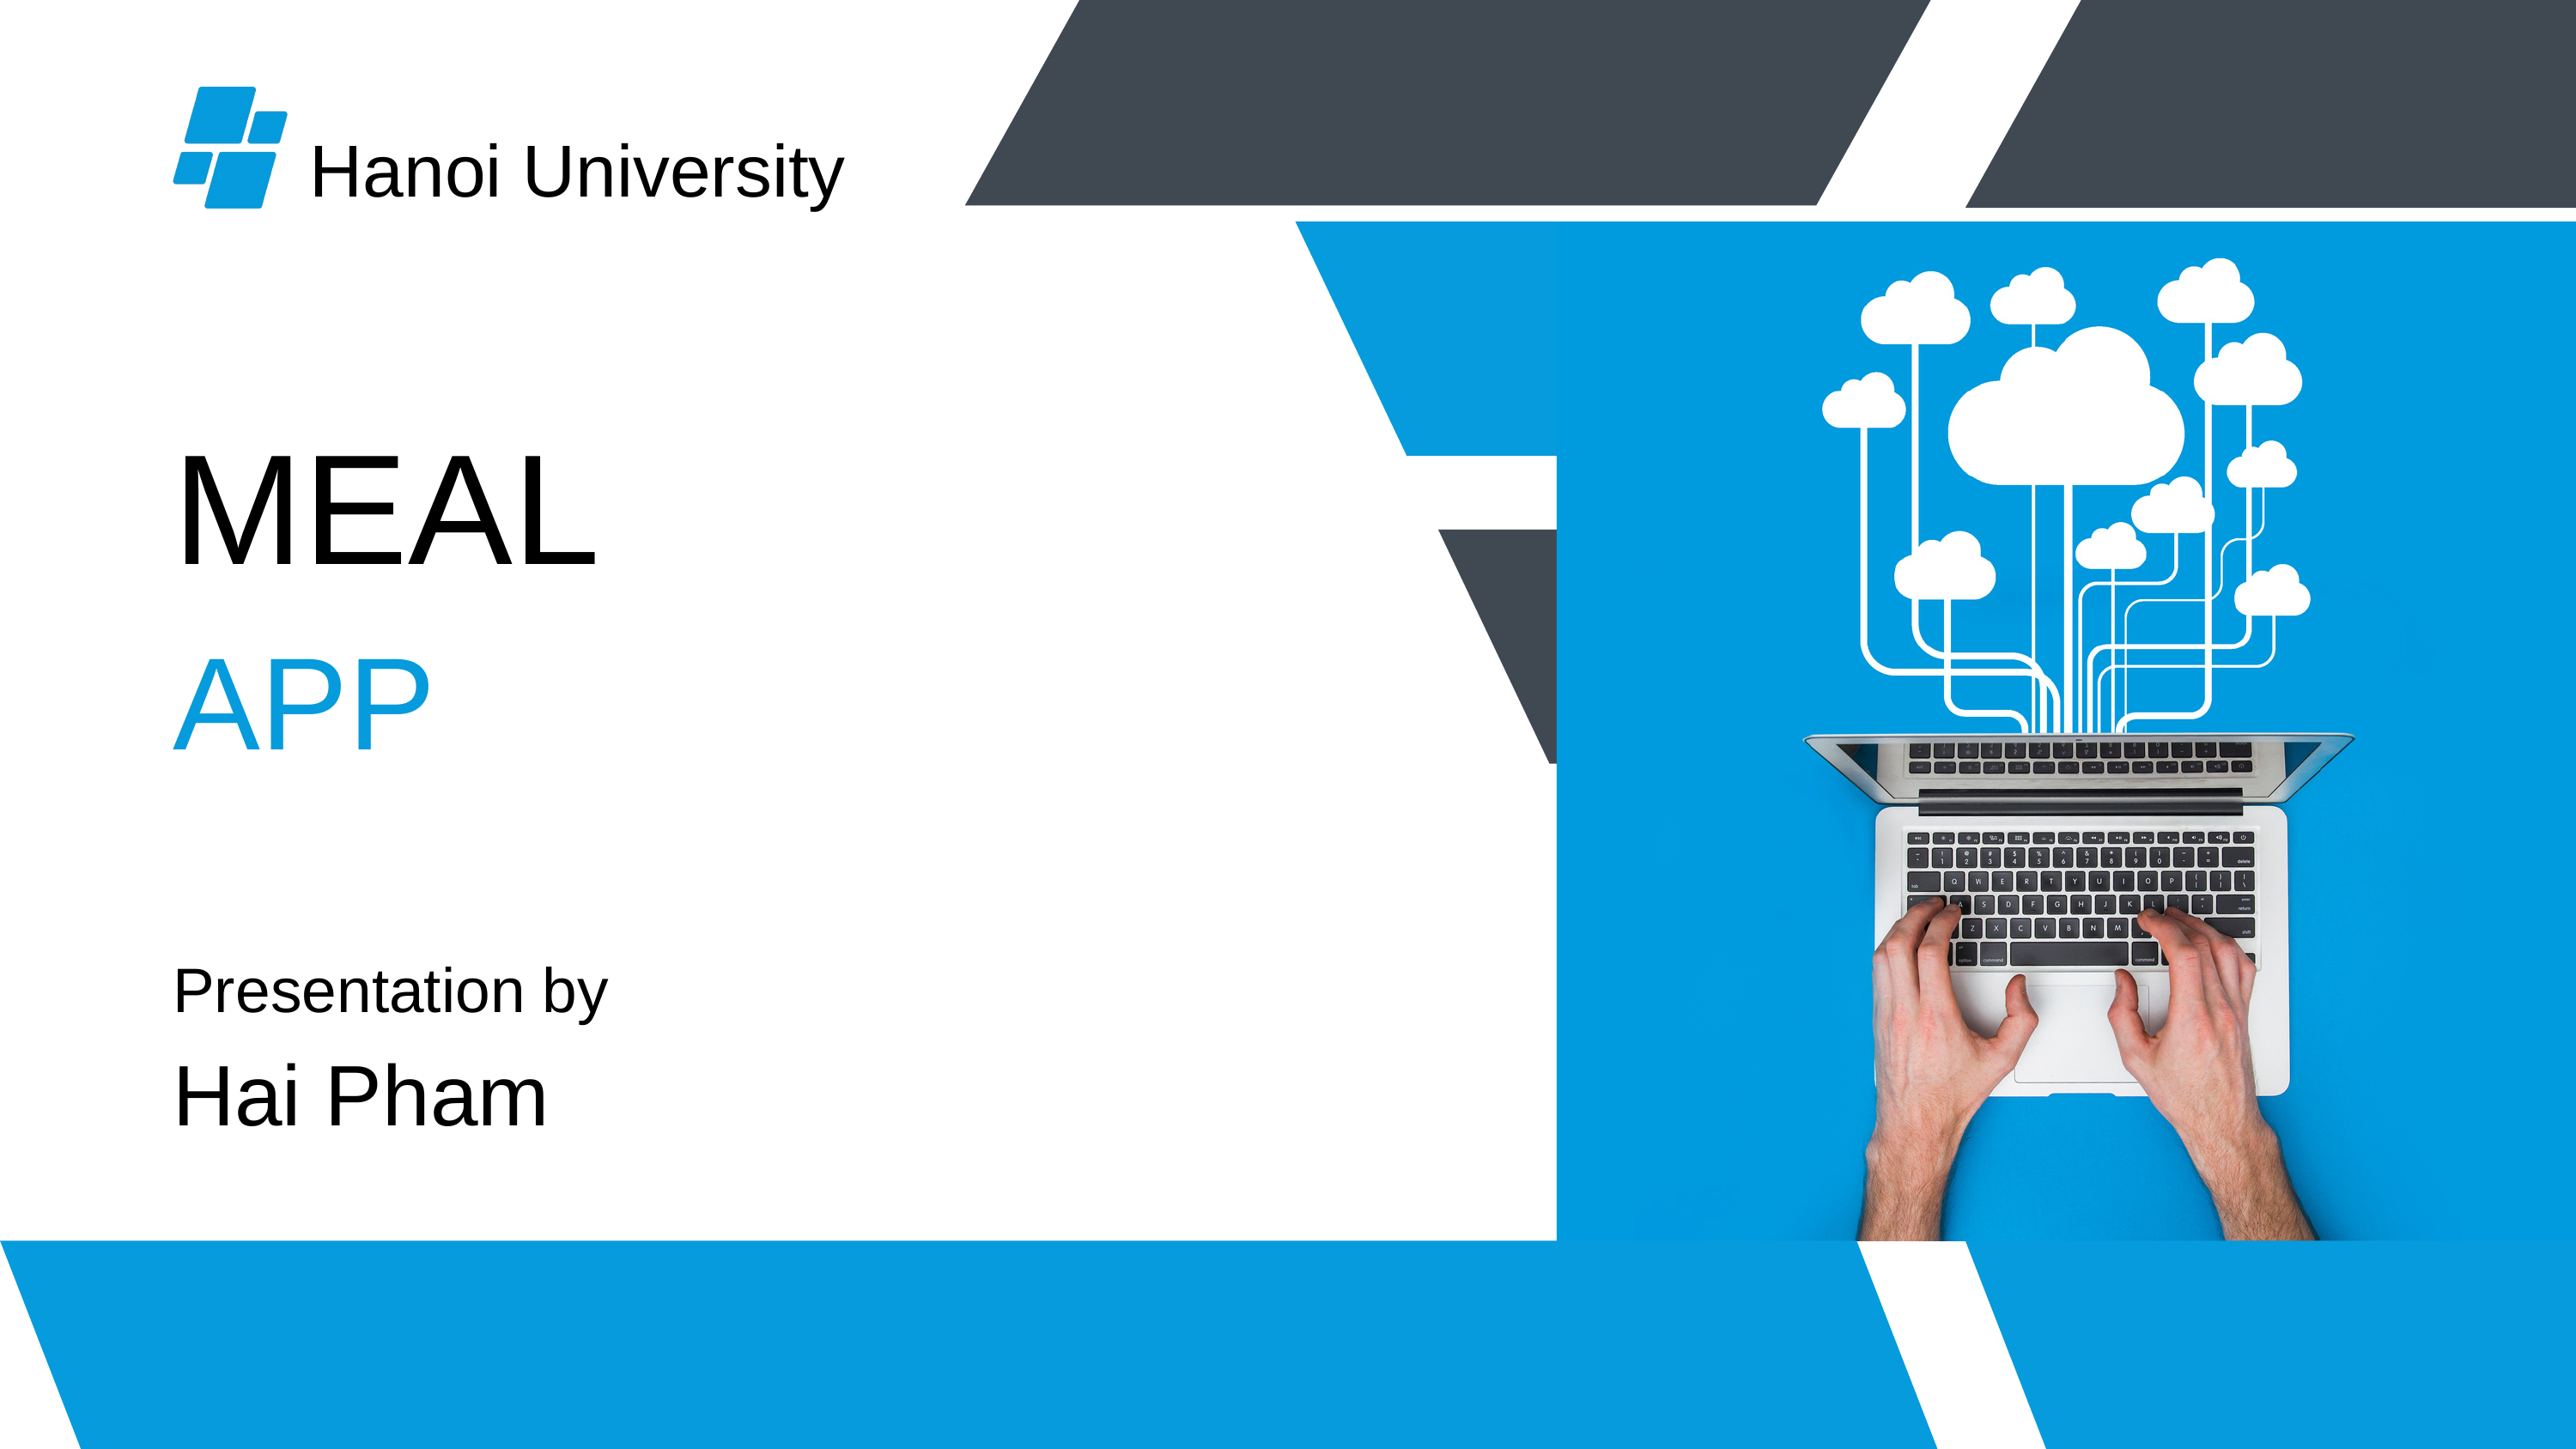

Hanoi University

MEAL

APP
Presentation by
Hai Pham